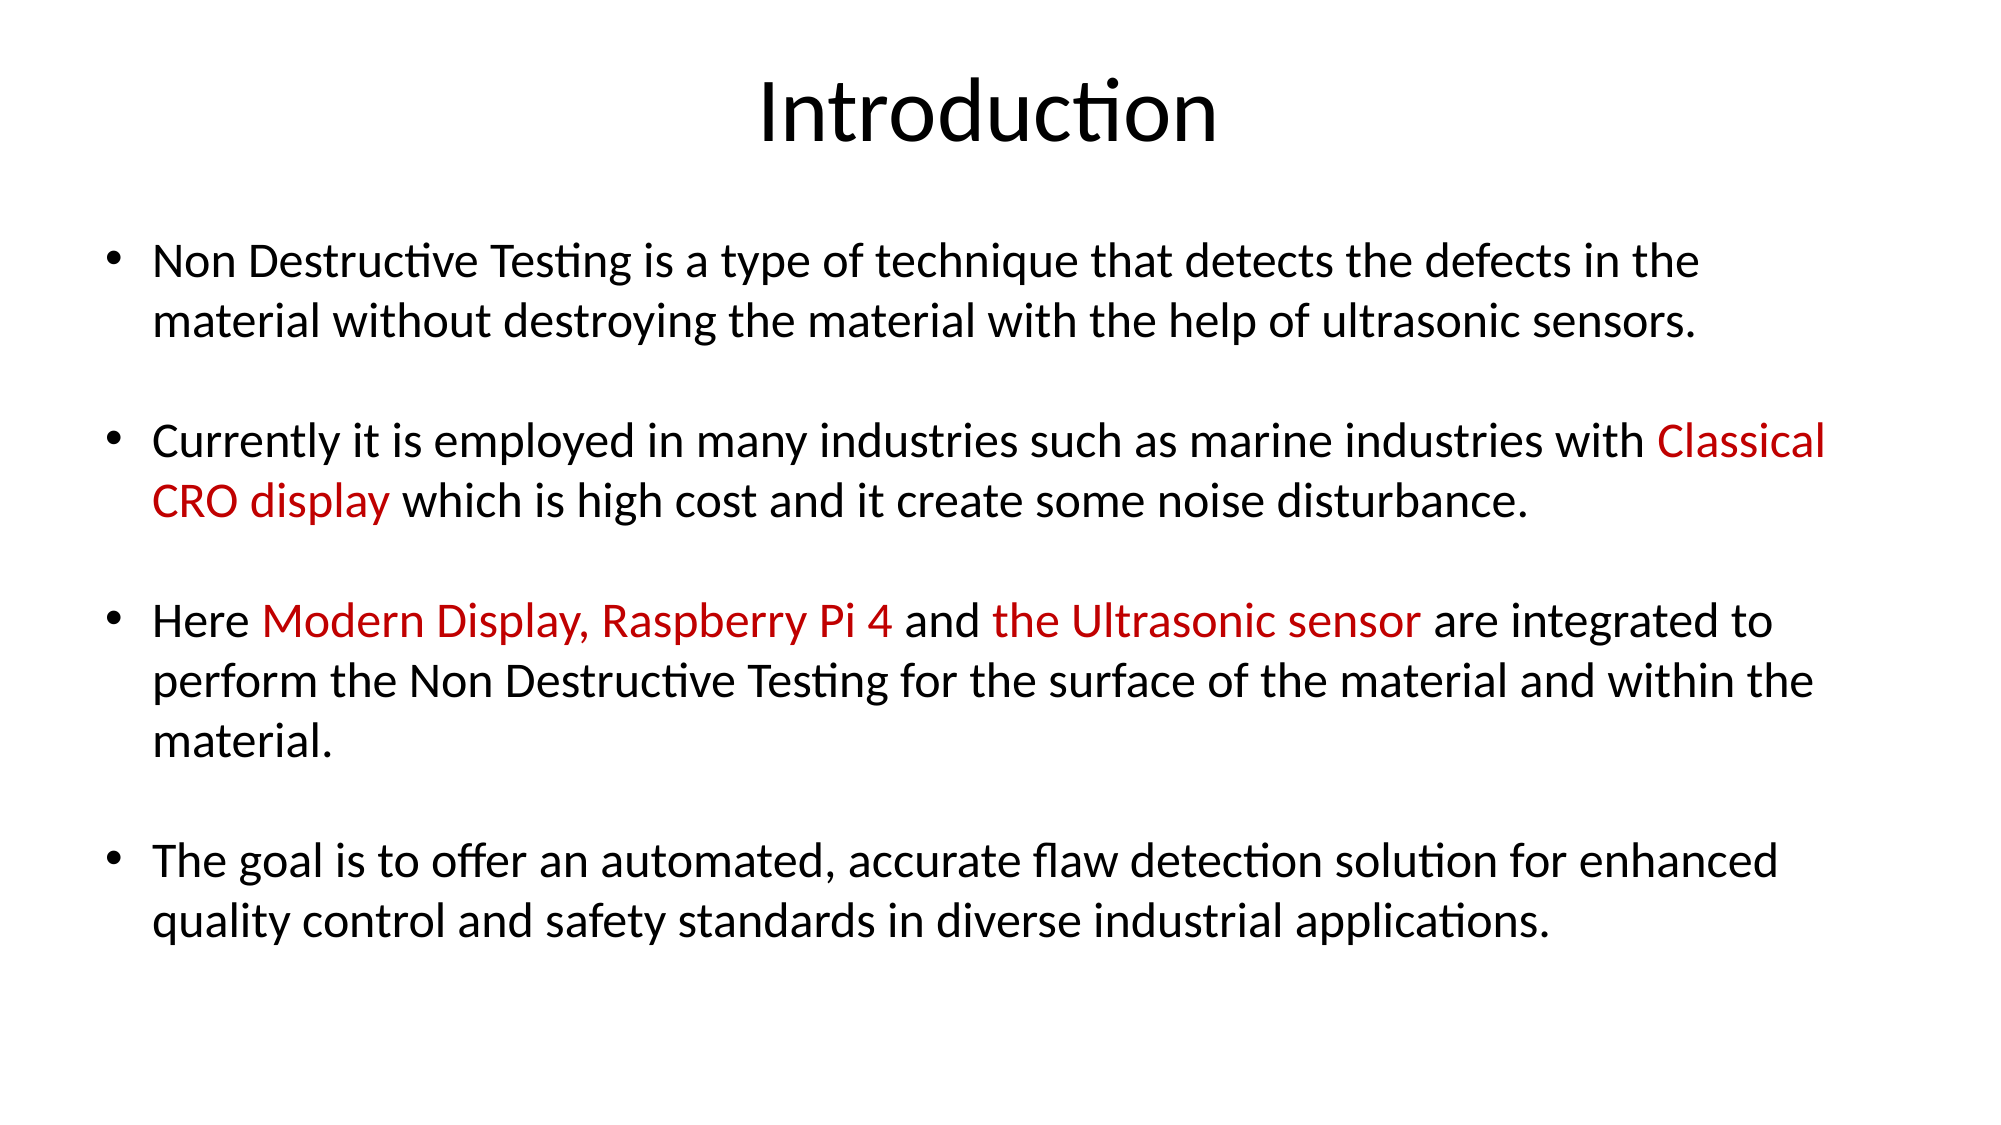

# Introduction
Non Destructive Testing is a type of technique that detects the defects in the material without destroying the material with the help of ultrasonic sensors.

Currently it is employed in many industries such as marine industries with Classical CRO display which is high cost and it create some noise disturbance.

Here Modern Display, Raspberry Pi 4 and the Ultrasonic sensor are integrated to perform the Non Destructive Testing for the surface of the material and within the material.

The goal is to offer an automated, accurate flaw detection solution for enhanced quality control and safety standards in diverse industrial applications.